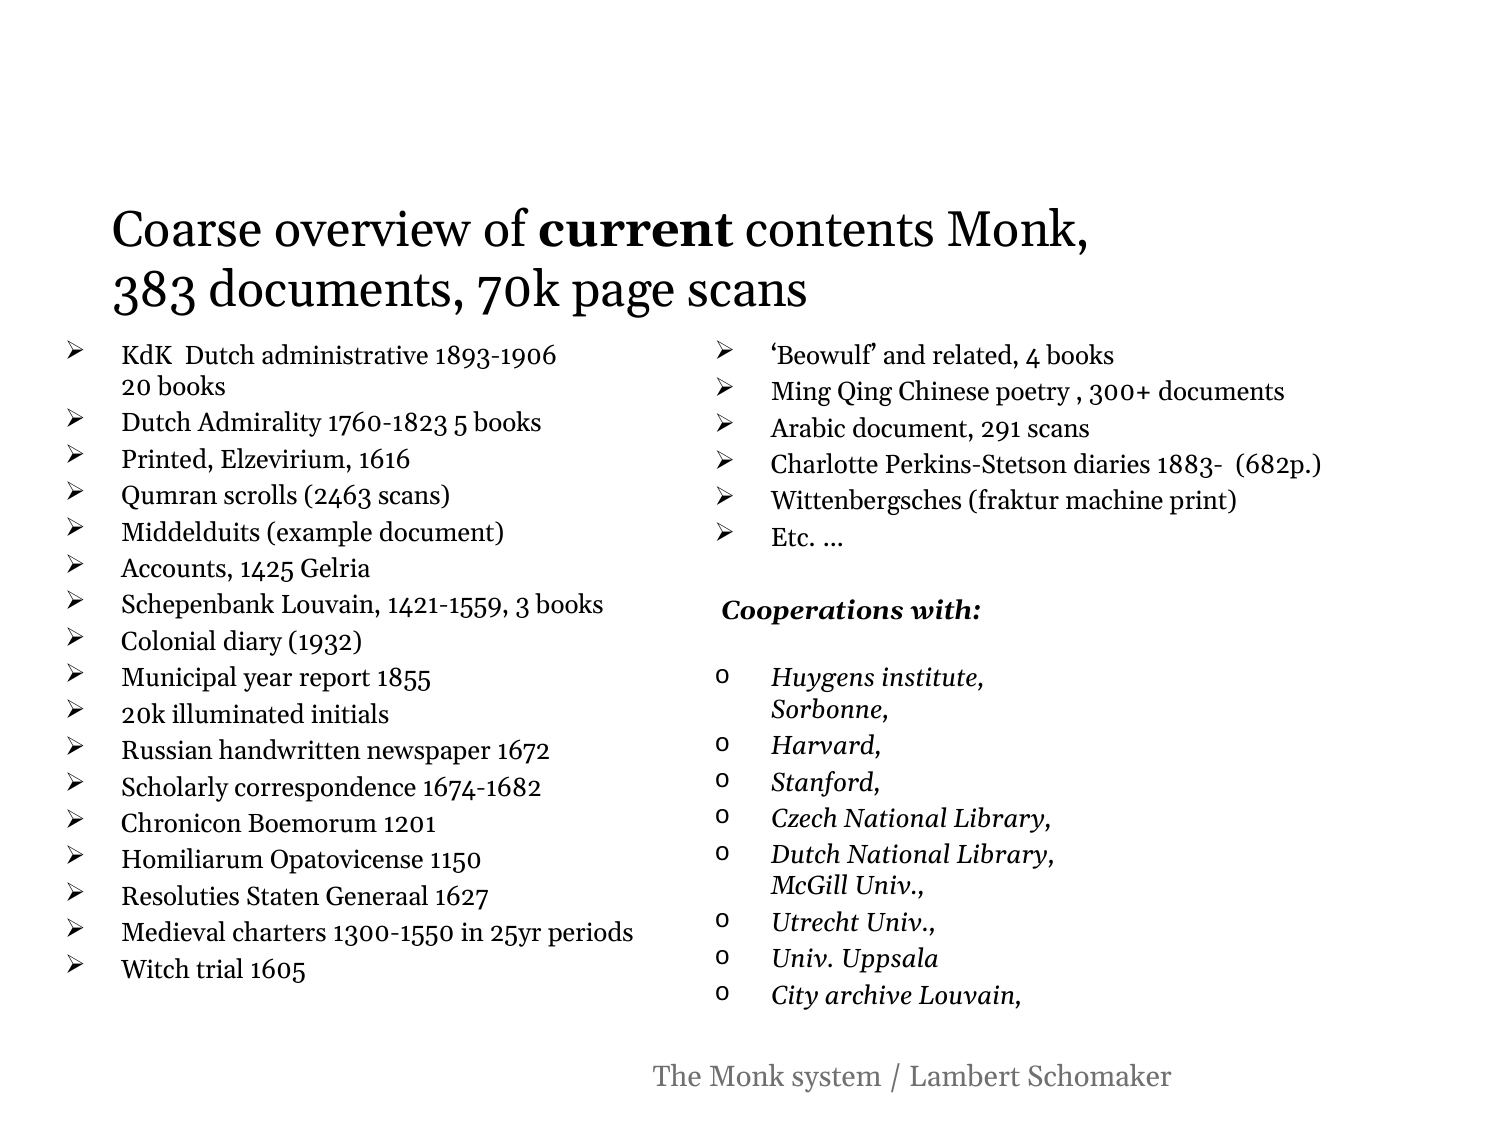

# Coarse overview of current contents Monk, 383 documents, 70k page scans
KdK  Dutch administrative 1893-1906
20 books
Dutch Admirality 1760-1823 5 books
Printed, Elzevirium, 1616
Qumran scrolls (2463 scans)
Middelduits (example document)
Accounts, 1425 Gelria
Schepenbank Louvain, 1421-1559, 3 books
Colonial diary (1932)
Municipal year report 1855
20k illuminated initials
Russian handwritten newspaper 1672
Scholarly correspondence 1674-1682
Chronicon Boemorum 1201
Homiliarum Opatovicense 1150
Resoluties Staten Generaal 1627
Medieval charters 1300-1550 in 25yr periods
Witch trial 1605
‘Beowulf’ and related, 4 books
Ming Qing Chinese poetry , 300+ documents
Arabic document, 291 scans
Charlotte Perkins-Stetson diaries 1883-  (682p.)
Wittenbergsches (fraktur machine print)
Etc. …

 Cooperations with:
Huygens institute,
Sorbonne,
Harvard,
Stanford,
Czech National Library,
Dutch National Library,
McGill Univ.,
Utrecht Univ.,
Univ. Uppsala
City archive Louvain,

The Monk system / Lambert Schomaker